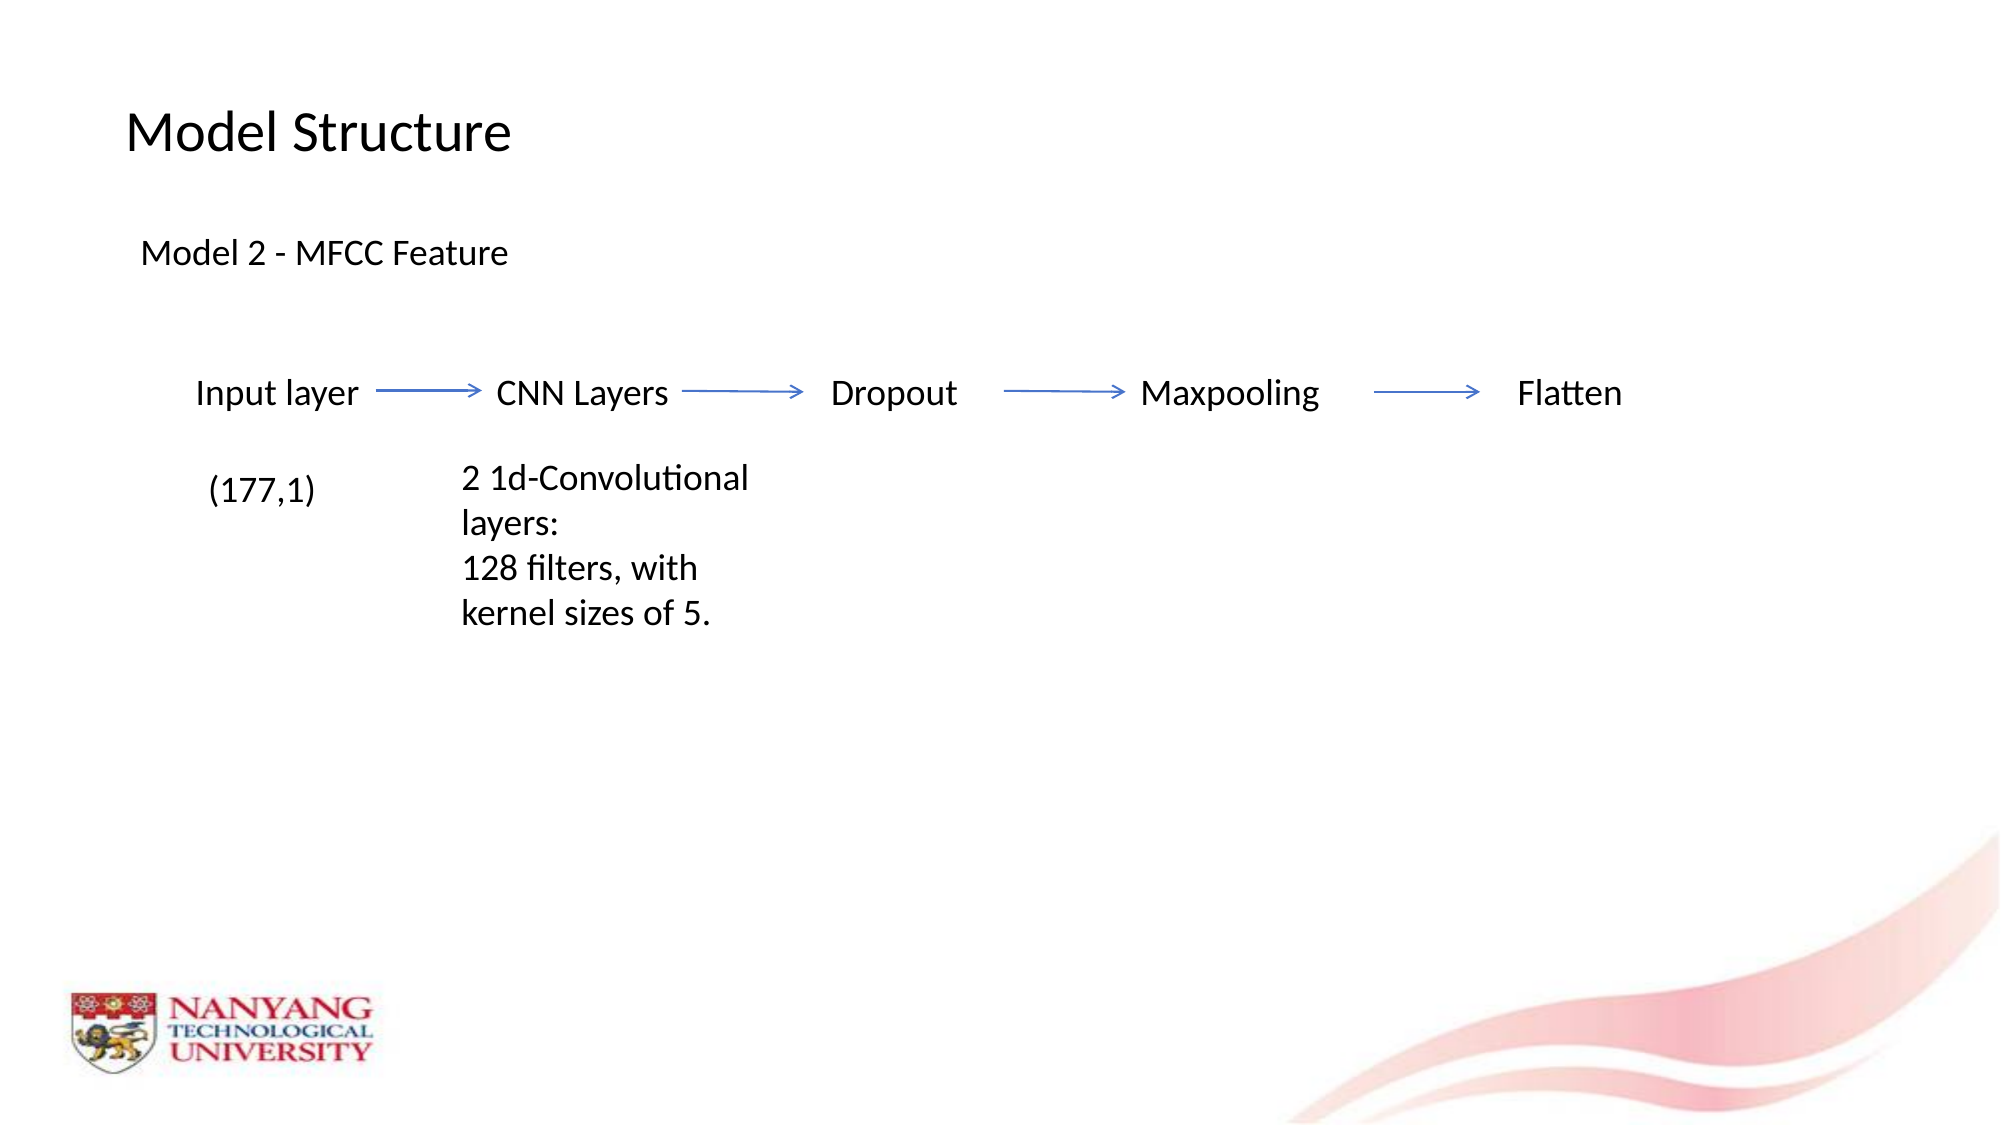

Model Structure
Model 2 - MFCC Feature
Input layer
CNN Layers
Dropout
Maxpooling
Flatten
2 1d-Convolutional layers:
128 filters, with kernel sizes of 5.
(177,1)
104